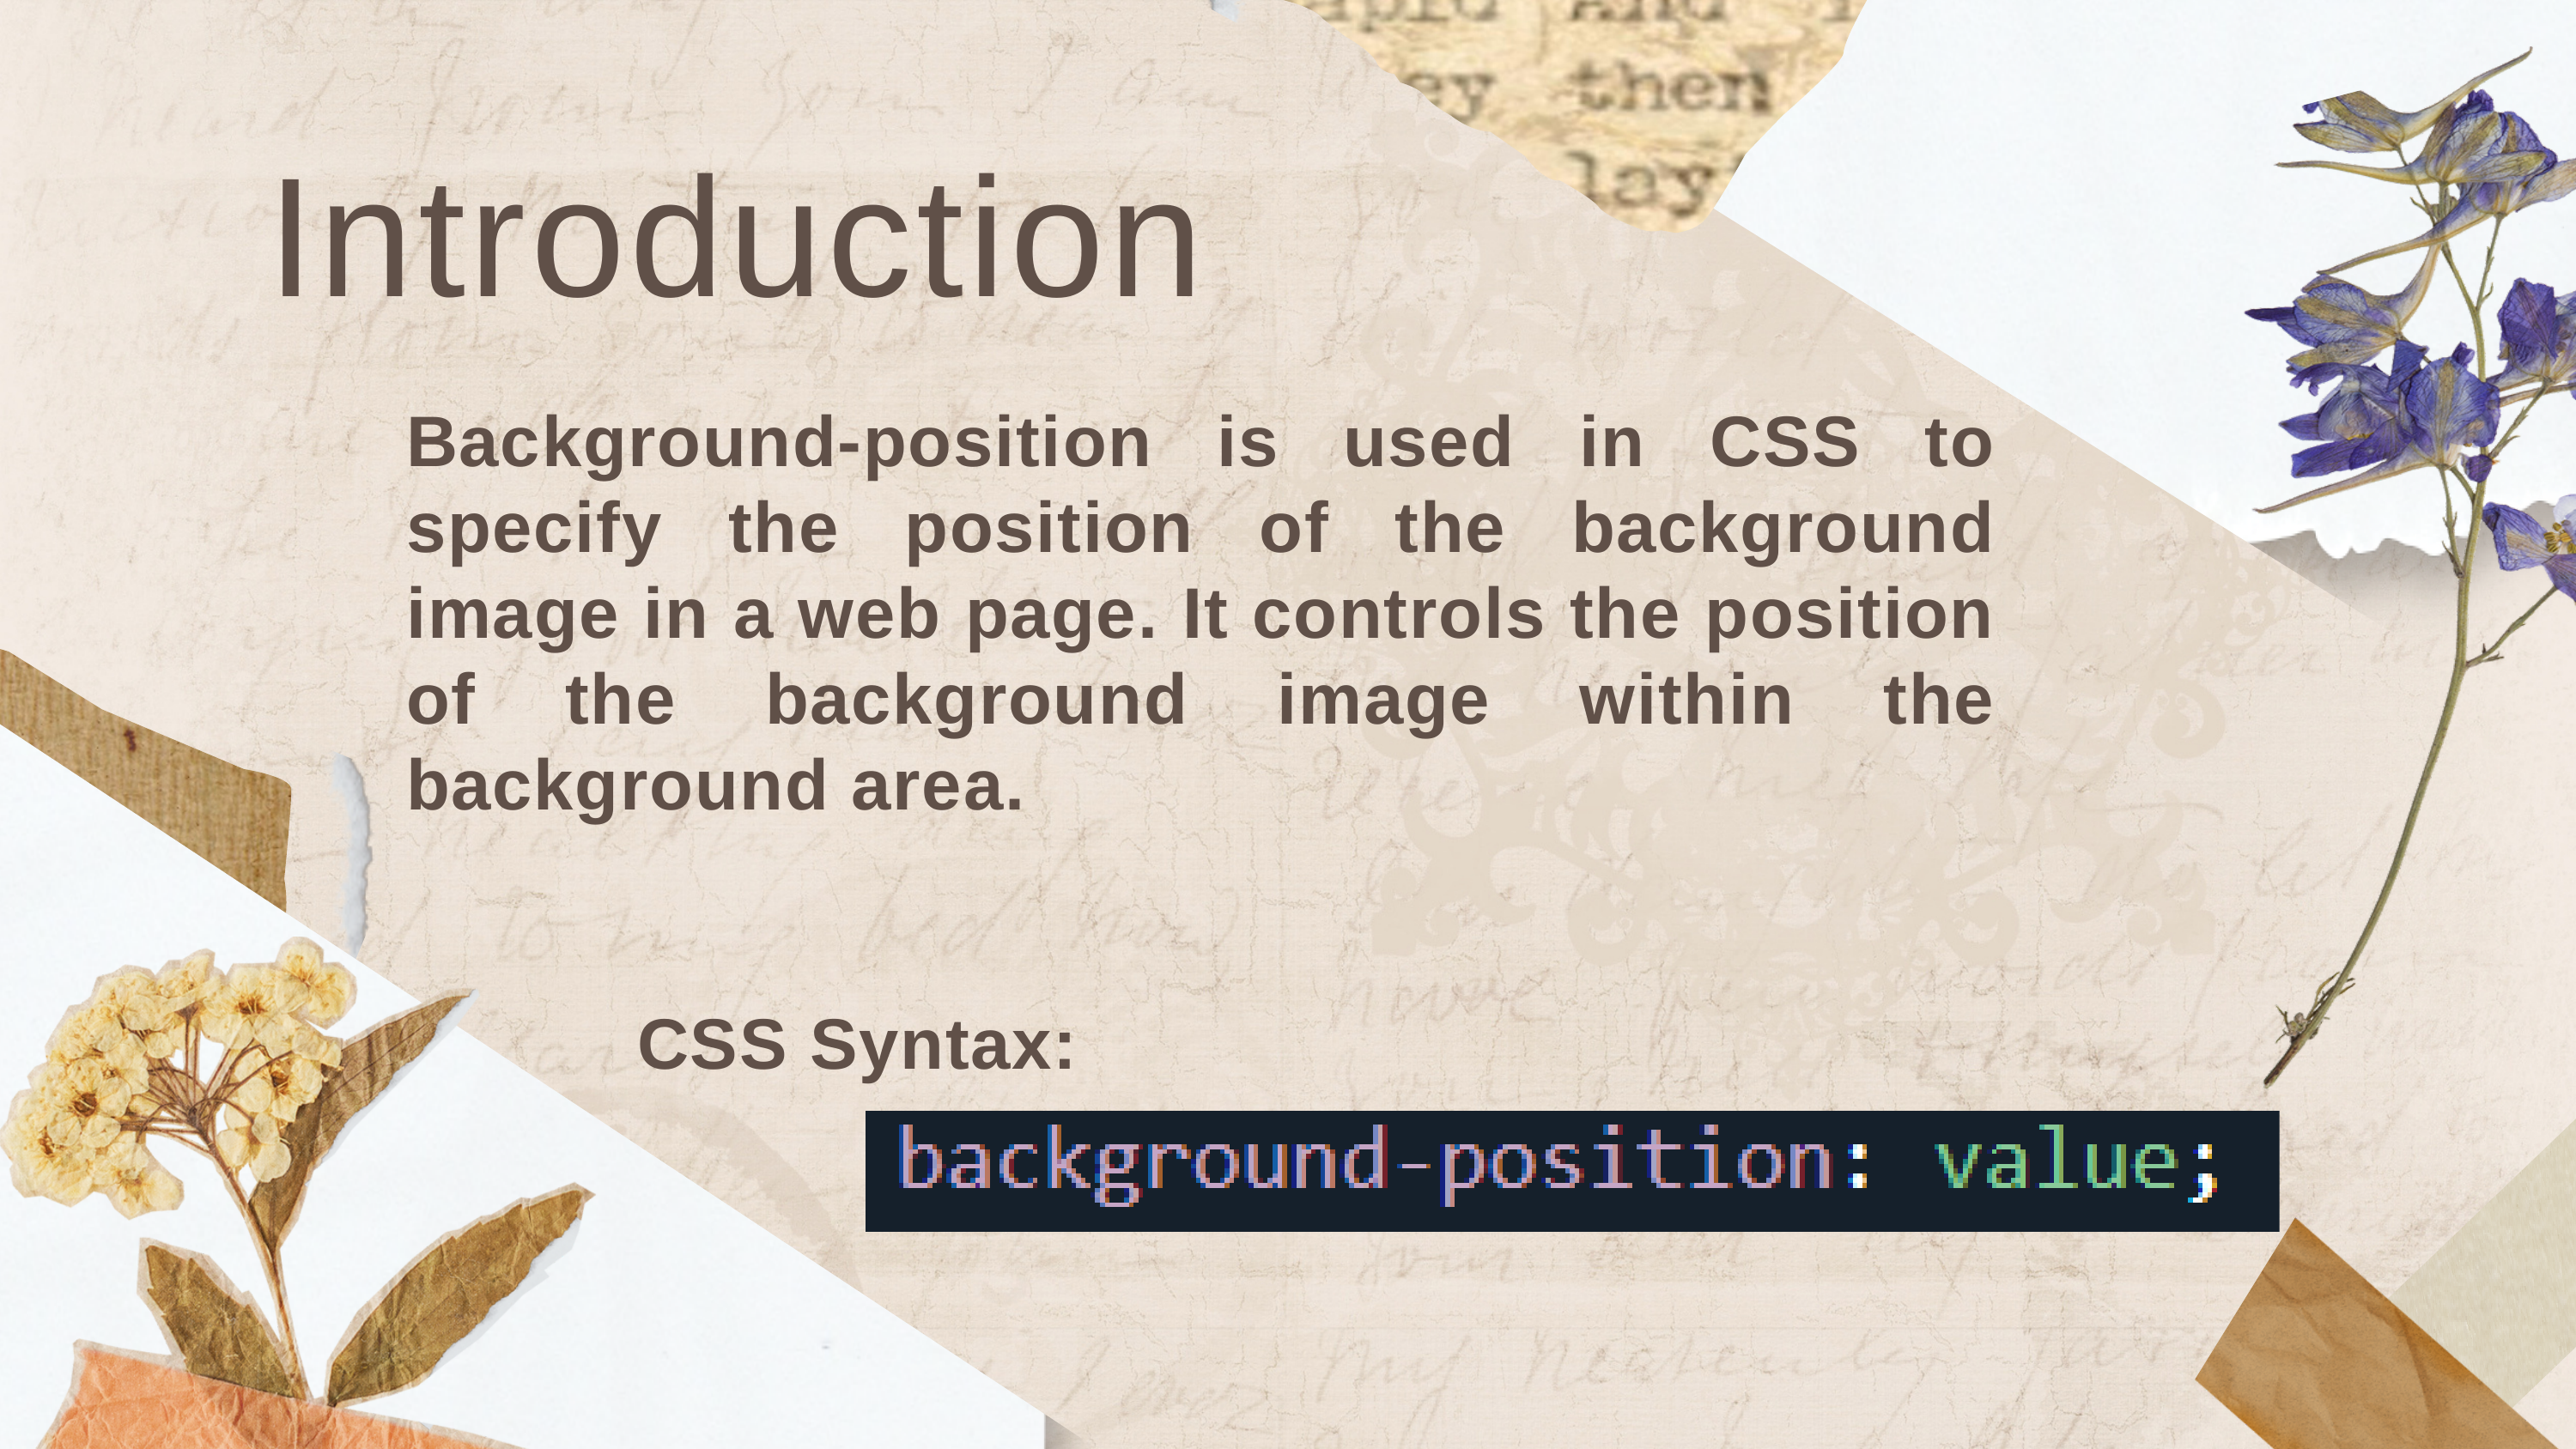

Introduction
Background-position is used in CSS to specify the position of the background image in a web page. It controls the position of the background image within the background area.

CSS Syntax: